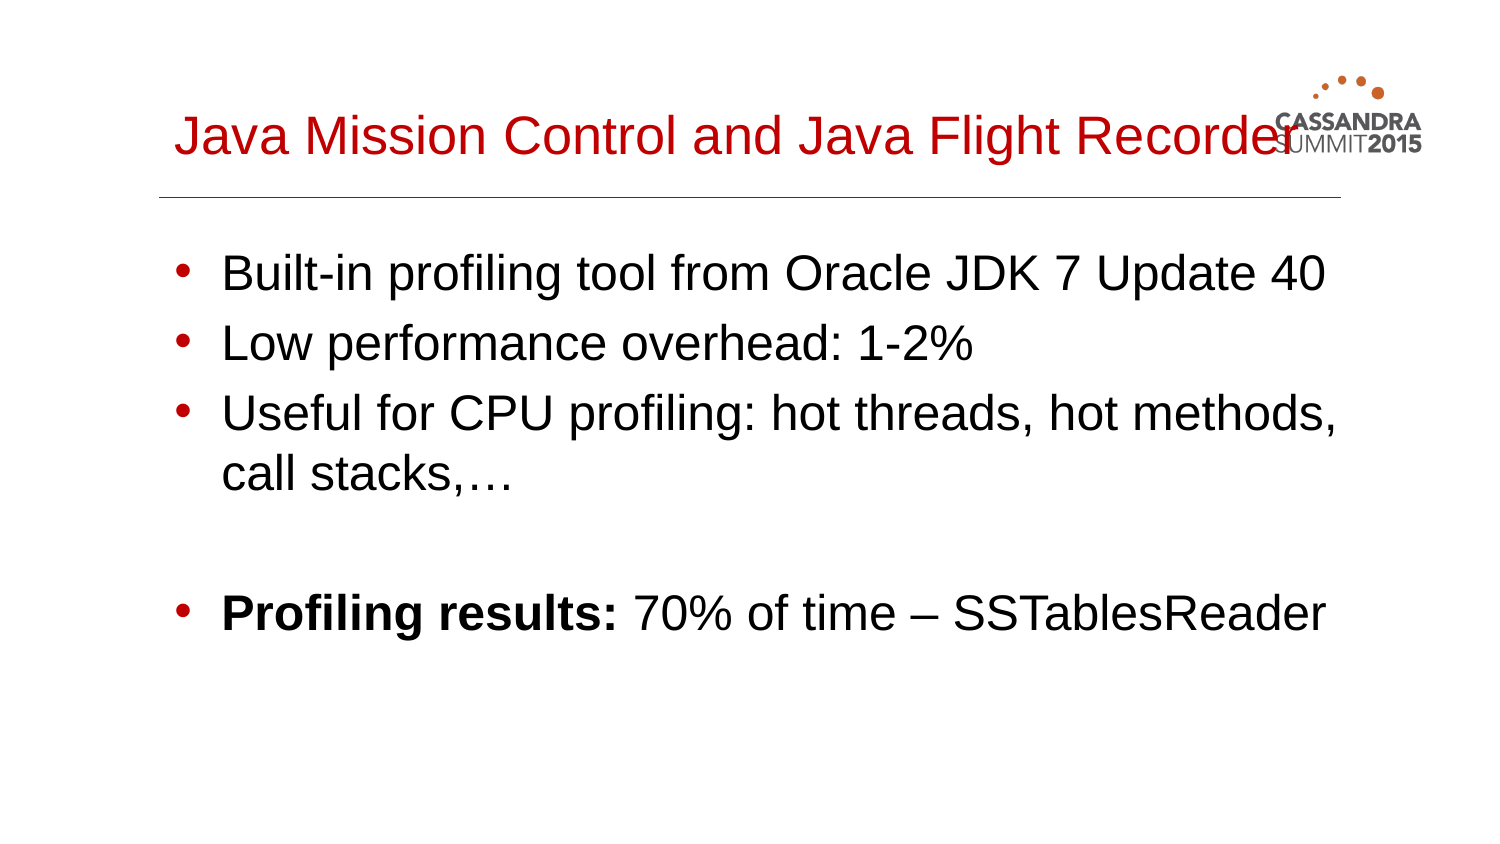

# Java Mission Control and Java Flight Recorder
Built-in profiling tool from Oracle JDK 7 Update 40
Low performance overhead: 1-2%
Useful for CPU profiling: hot threads, hot methods, call stacks,…

Profiling results: 70% of time – SSTablesReader